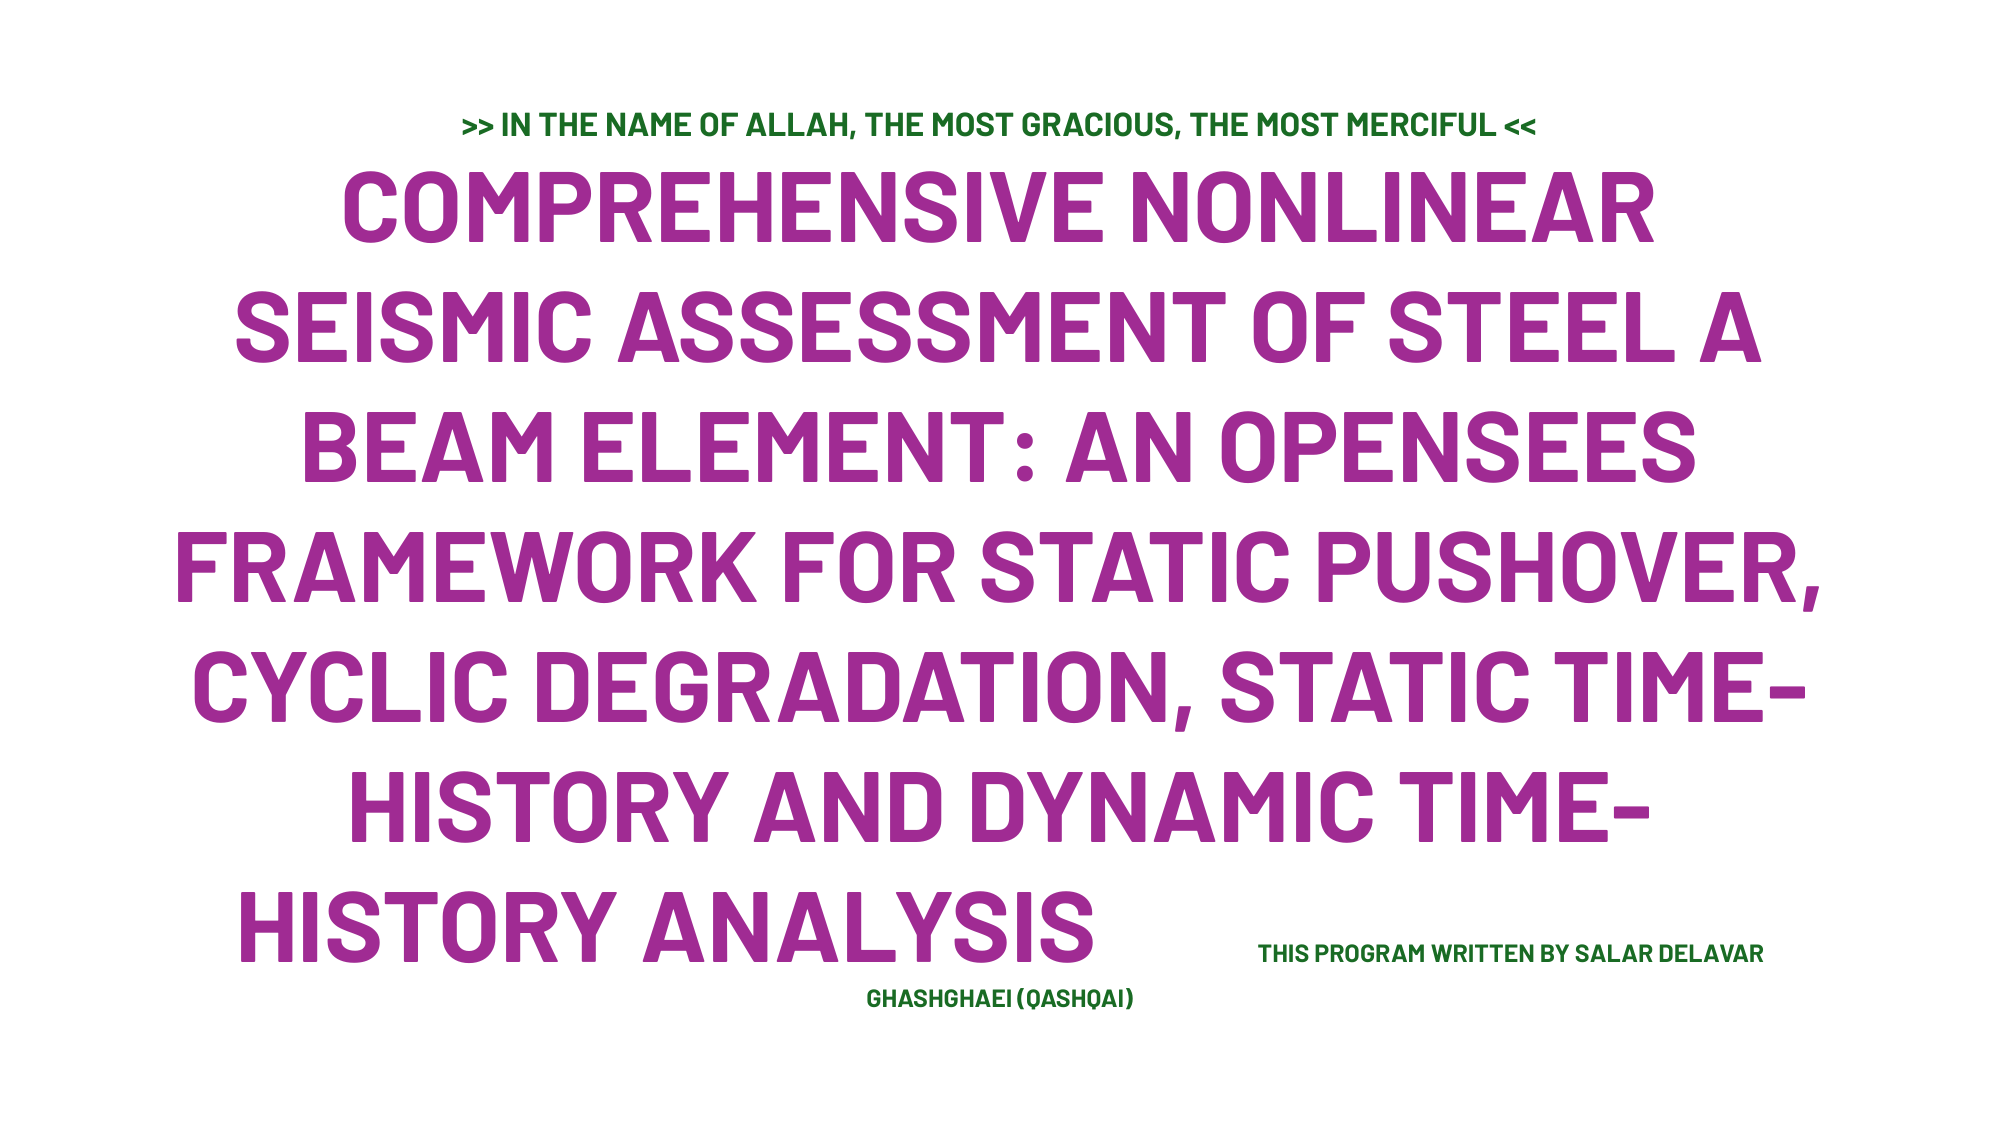

>> IN THE NAME OF ALLAH, THE MOST GRACIOUS, THE MOST MERCIFUL <<
COMPREHENSIVE NONLINEAR SEISMIC ASSESSMENT OF STEEL A BEAM ELEMENT: AN OPENSEES FRAMEWORK FOR STATIC PUSHOVER, CYCLIC DEGRADATION, STATIC TIME-HISTORY AND DYNAMIC TIME-HISTORY ANALYSIS        THIS PROGRAM WRITTEN BY SALAR DELAVAR GHASHGHAEI (QASHQAI)